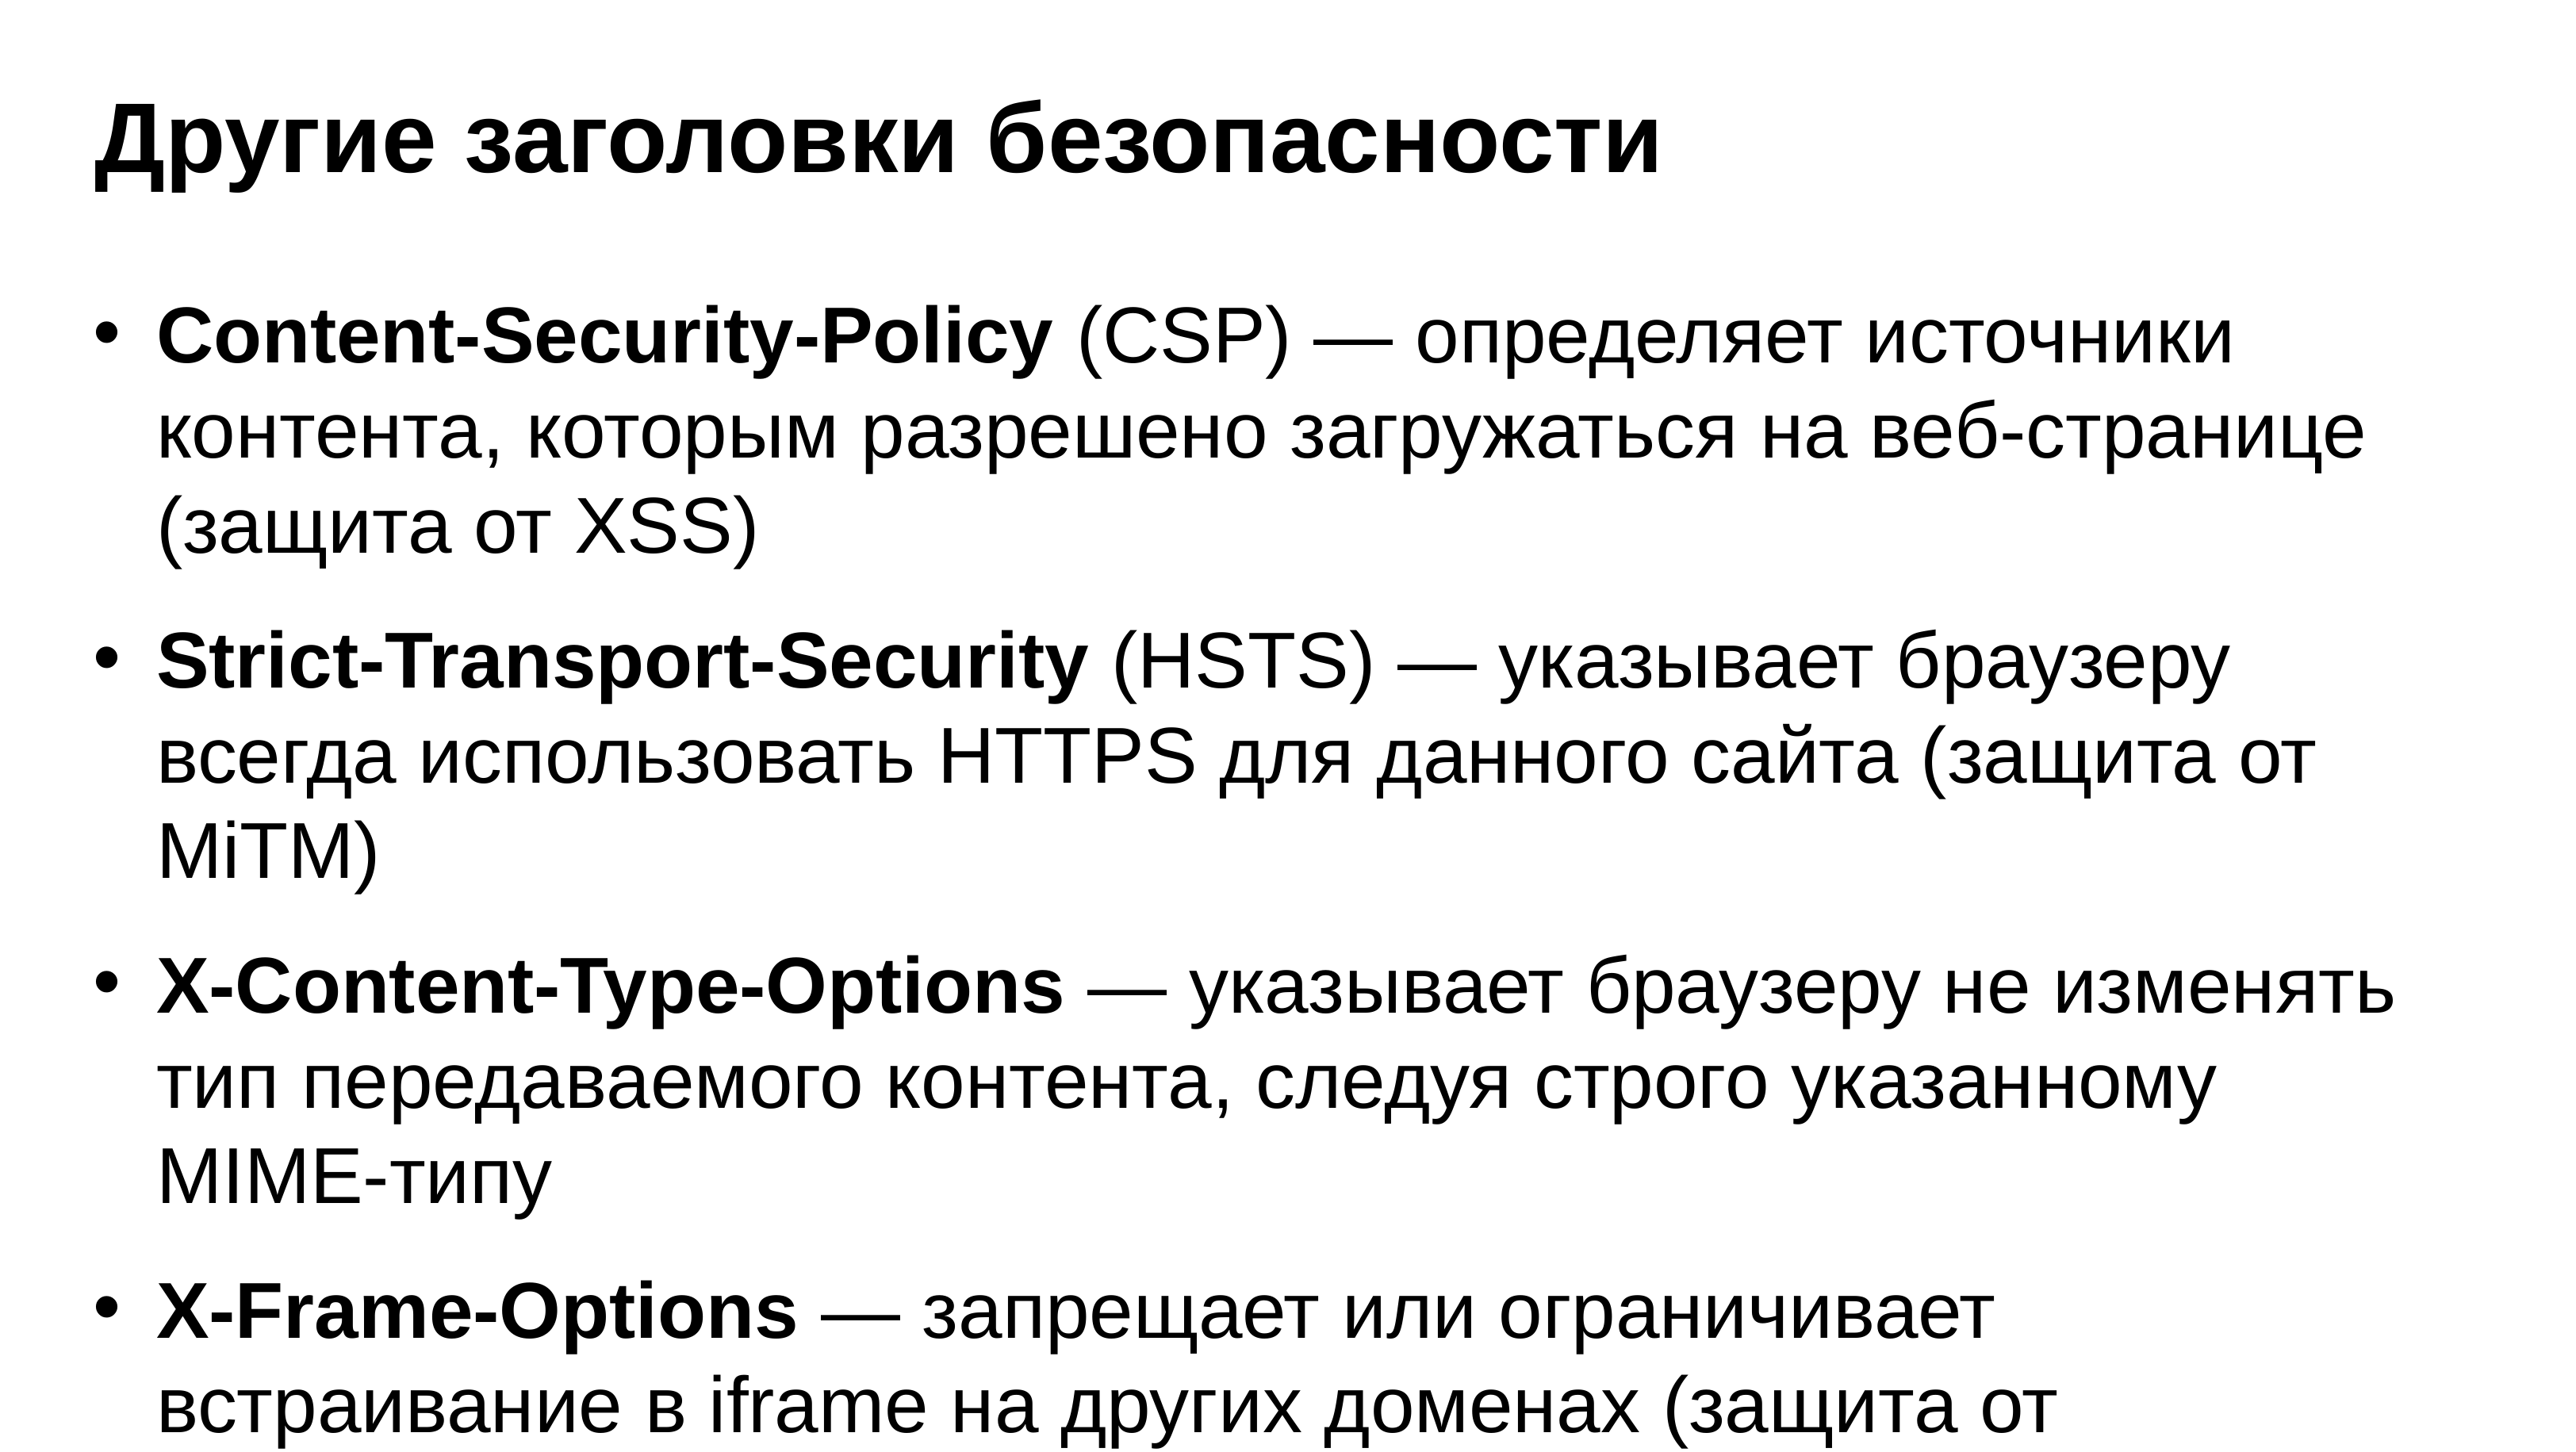

Другие заголовки безопасности

Content-Security-Policy (CSP) — определяет источники контента, которым разрешено загружаться на веб-странице (защита от XSS)
Strict-Transport-Security (HSTS) — указывает браузеру всегда использовать HTTPS для данного сайта (защита от MiTM)
X-Content-Type-Options — указывает браузеру не изменять тип передаваемого контента, следуя строго указанному MIME-типу
X-Frame-Options — запрещает или ограничивает встраивание в iframe на других доменах (защита от clickjacking)
X-XSS-Protection — включает встроенную XSS-защиту в браузерах
44